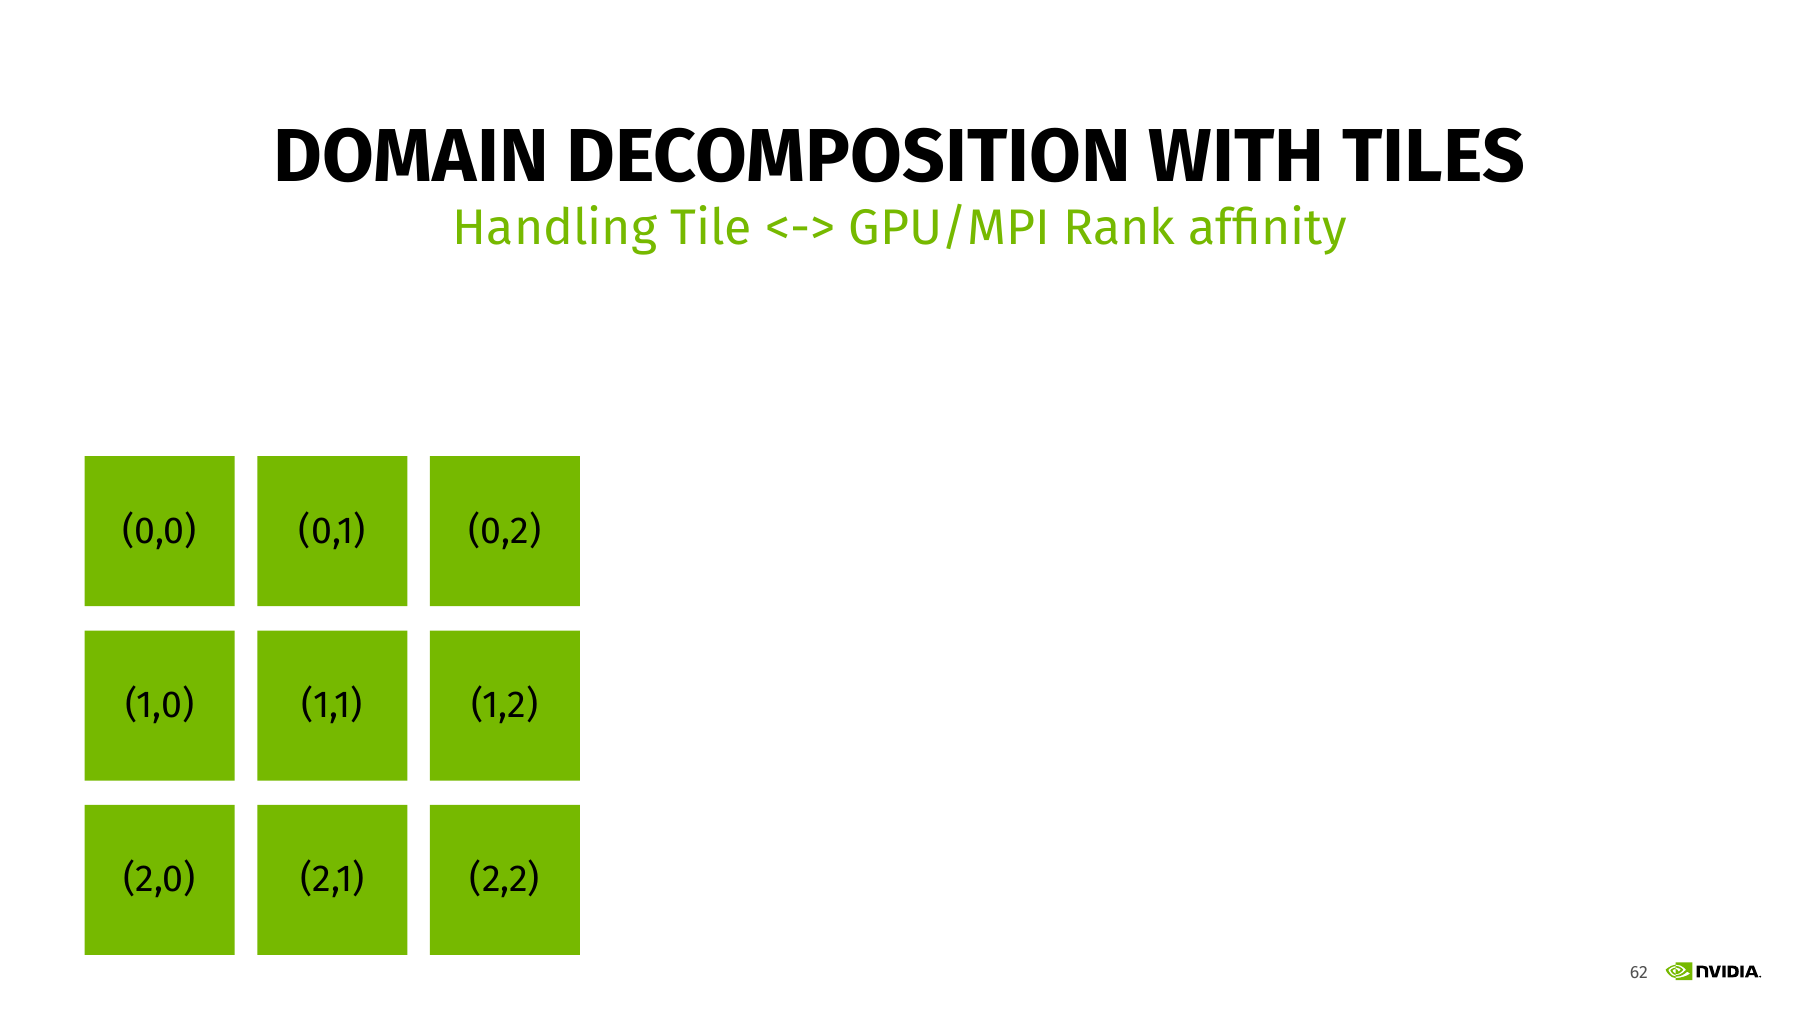

# Domain Decomposition with Tiles
Handling Tile <-> GPU/MPI Rank affinity

(0,0)
(0,1)
(0,2)
(1,0)
(1,1)
(1,2)
(2,0)
(2,1)
(2,2)